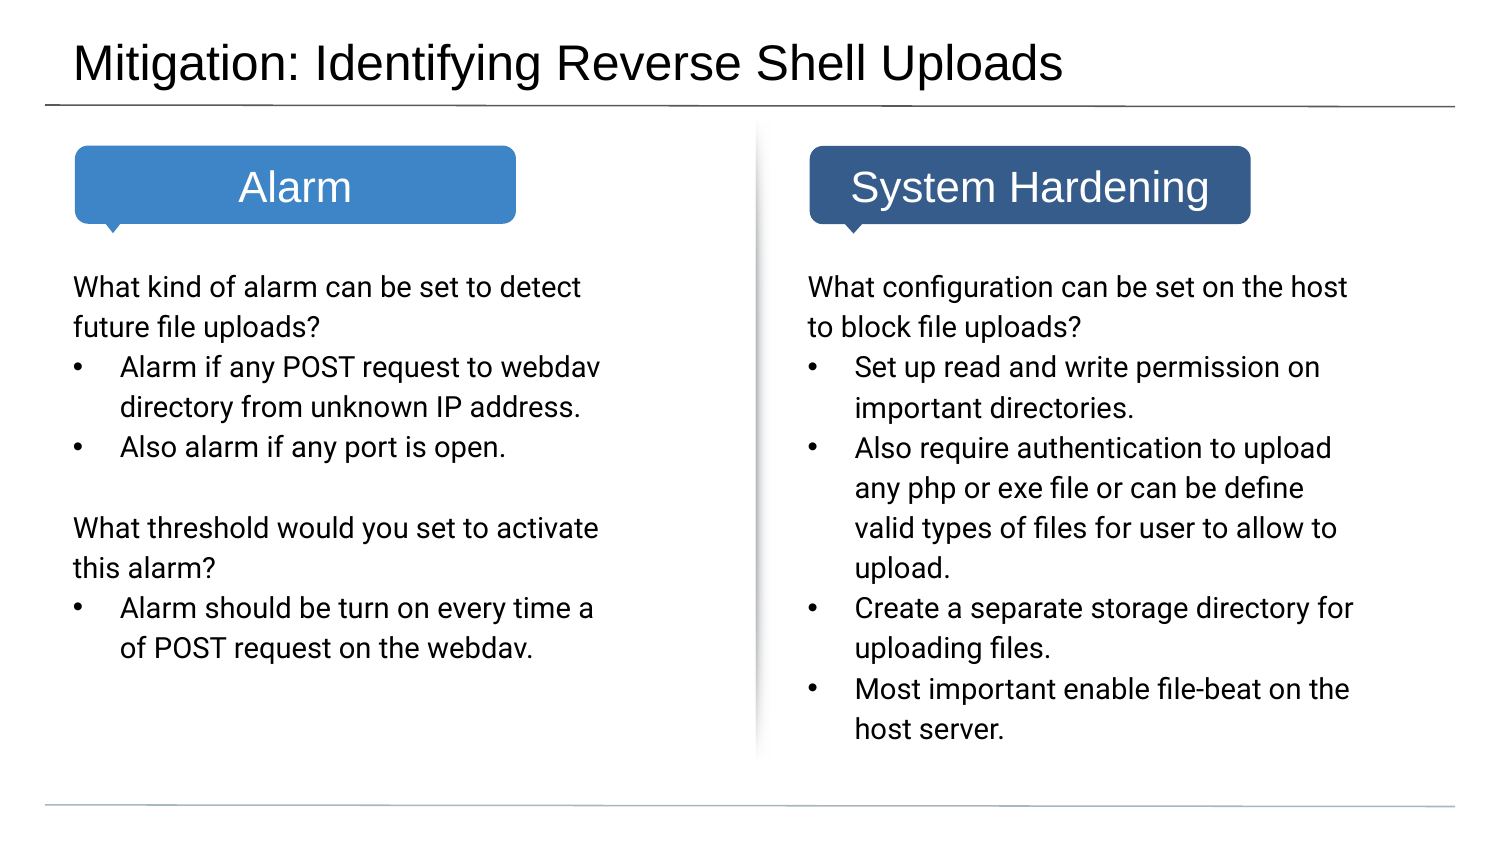

# Mitigation: Identifying Reverse Shell Uploads
What kind of alarm can be set to detect future file uploads?
Alarm if any POST request to webdav directory from unknown IP address.
Also alarm if any port is open.

What threshold would you set to activate this alarm?
Alarm should be turn on every time a of POST request on the webdav.

What configuration can be set on the host to block file uploads?
Set up read and write permission on important directories.
Also require authentication to upload any php or exe file or can be define valid types of files for user to allow to upload.
Create a separate storage directory for uploading files.
Most important enable file-beat on the host server.